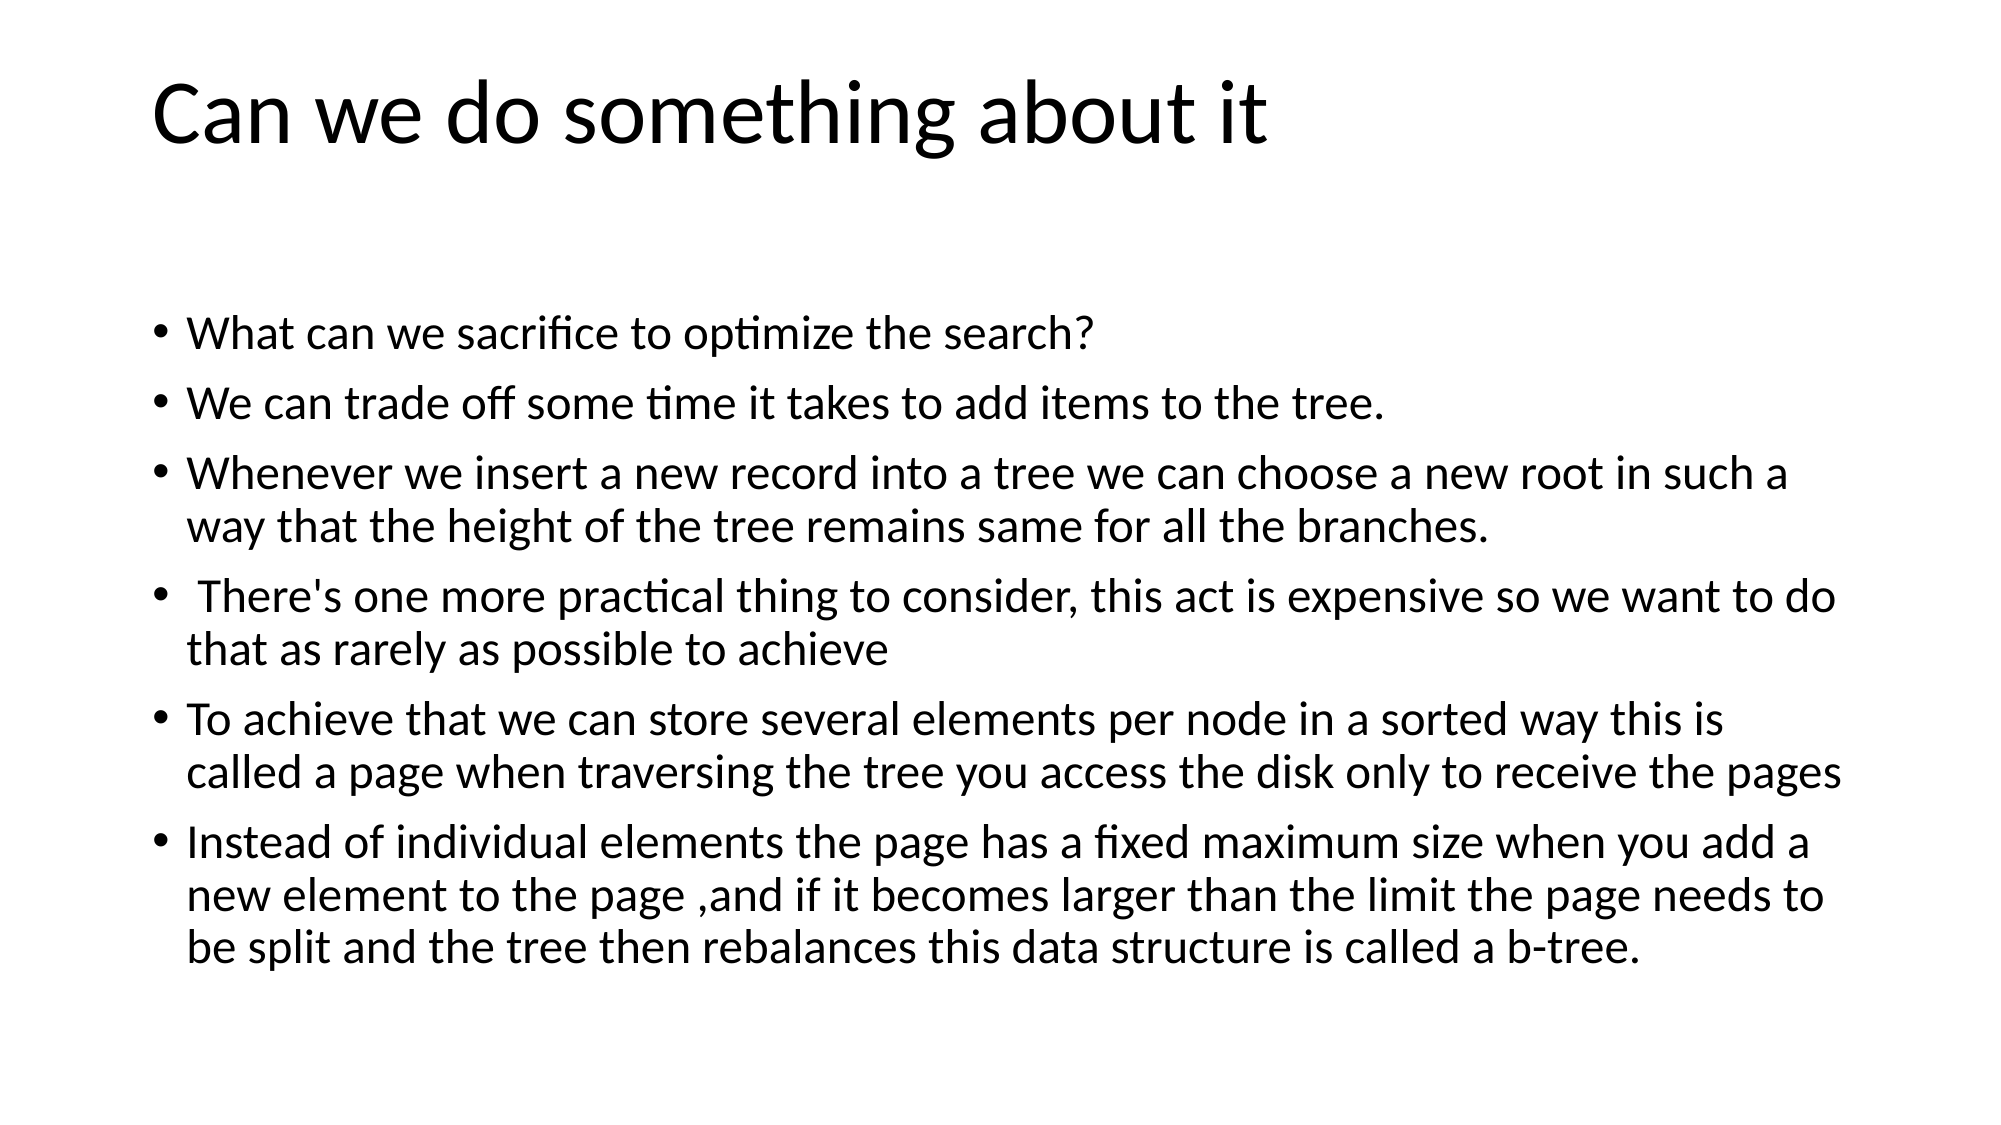

# Can we do something about it
What can we sacrifice to optimize the search?
We can trade off some time it takes to add items to the tree.
Whenever we insert a new record into a tree we can choose a new root in such a way that the height of the tree remains same for all the branches.
 There's one more practical thing to consider, this act is expensive so we want to do that as rarely as possible to achieve
To achieve that we can store several elements per node in a sorted way this is called a page when traversing the tree you access the disk only to receive the pages
Instead of individual elements the page has a fixed maximum size when you add a new element to the page ,and if it becomes larger than the limit the page needs to be split and the tree then rebalances this data structure is called a b-tree.